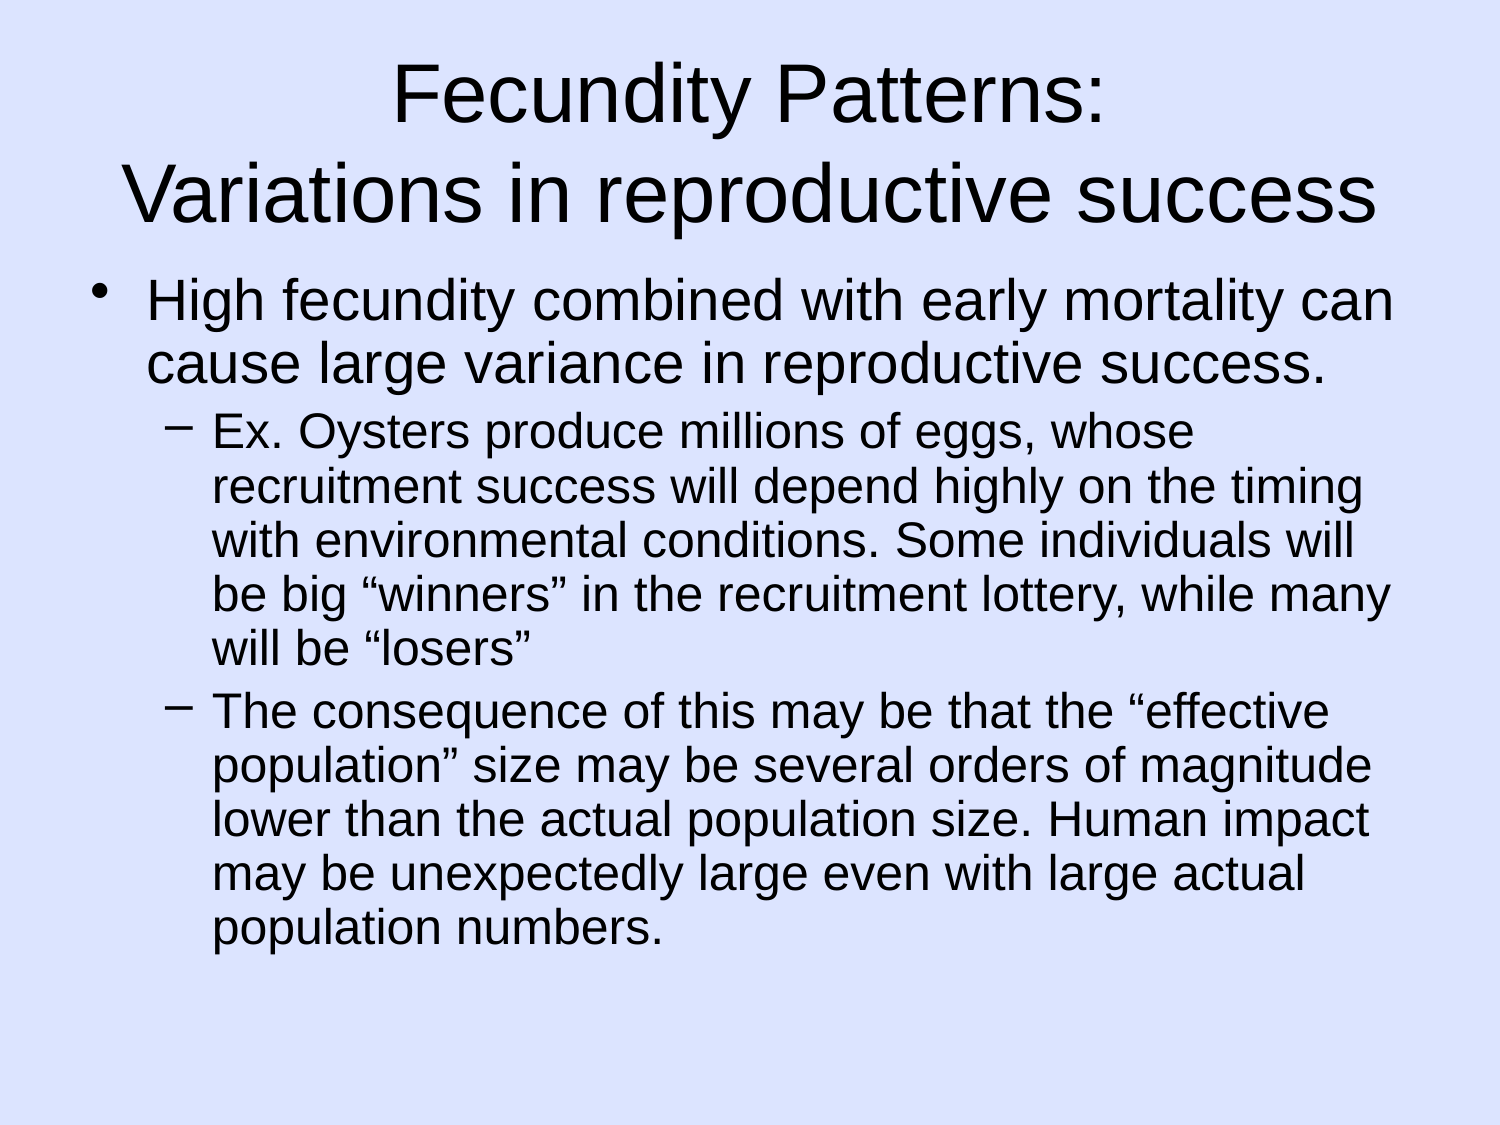

# Fecundity Patterns: Variations in reproductive success
High fecundity combined with early mortality can cause large variance in reproductive success.
Ex. Oysters produce millions of eggs, whose recruitment success will depend highly on the timing with environmental conditions. Some individuals will be big “winners” in the recruitment lottery, while many will be “losers”
The consequence of this may be that the “effective population” size may be several orders of magnitude lower than the actual population size. Human impact may be unexpectedly large even with large actual population numbers.